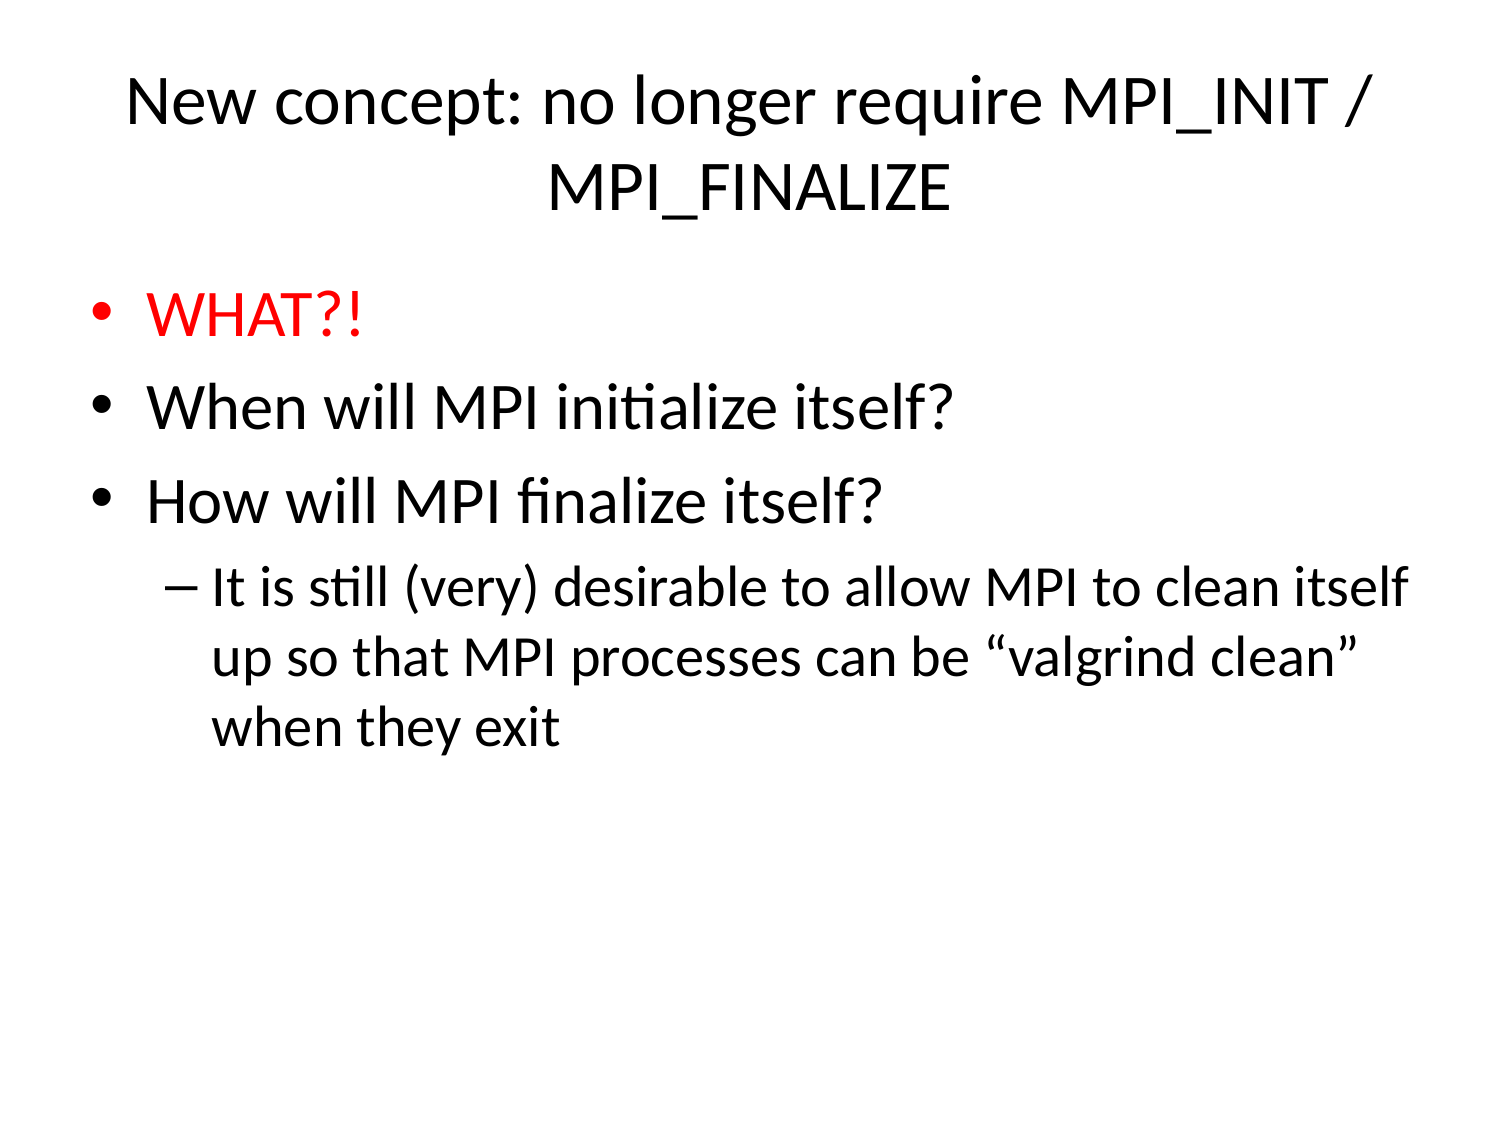

# New concept: no longer require MPI_INIT / MPI_FINALIZE
WHAT?!
When will MPI initialize itself?
How will MPI finalize itself?
It is still (very) desirable to allow MPI to clean itself up so that MPI processes can be “valgrind clean” when they exit